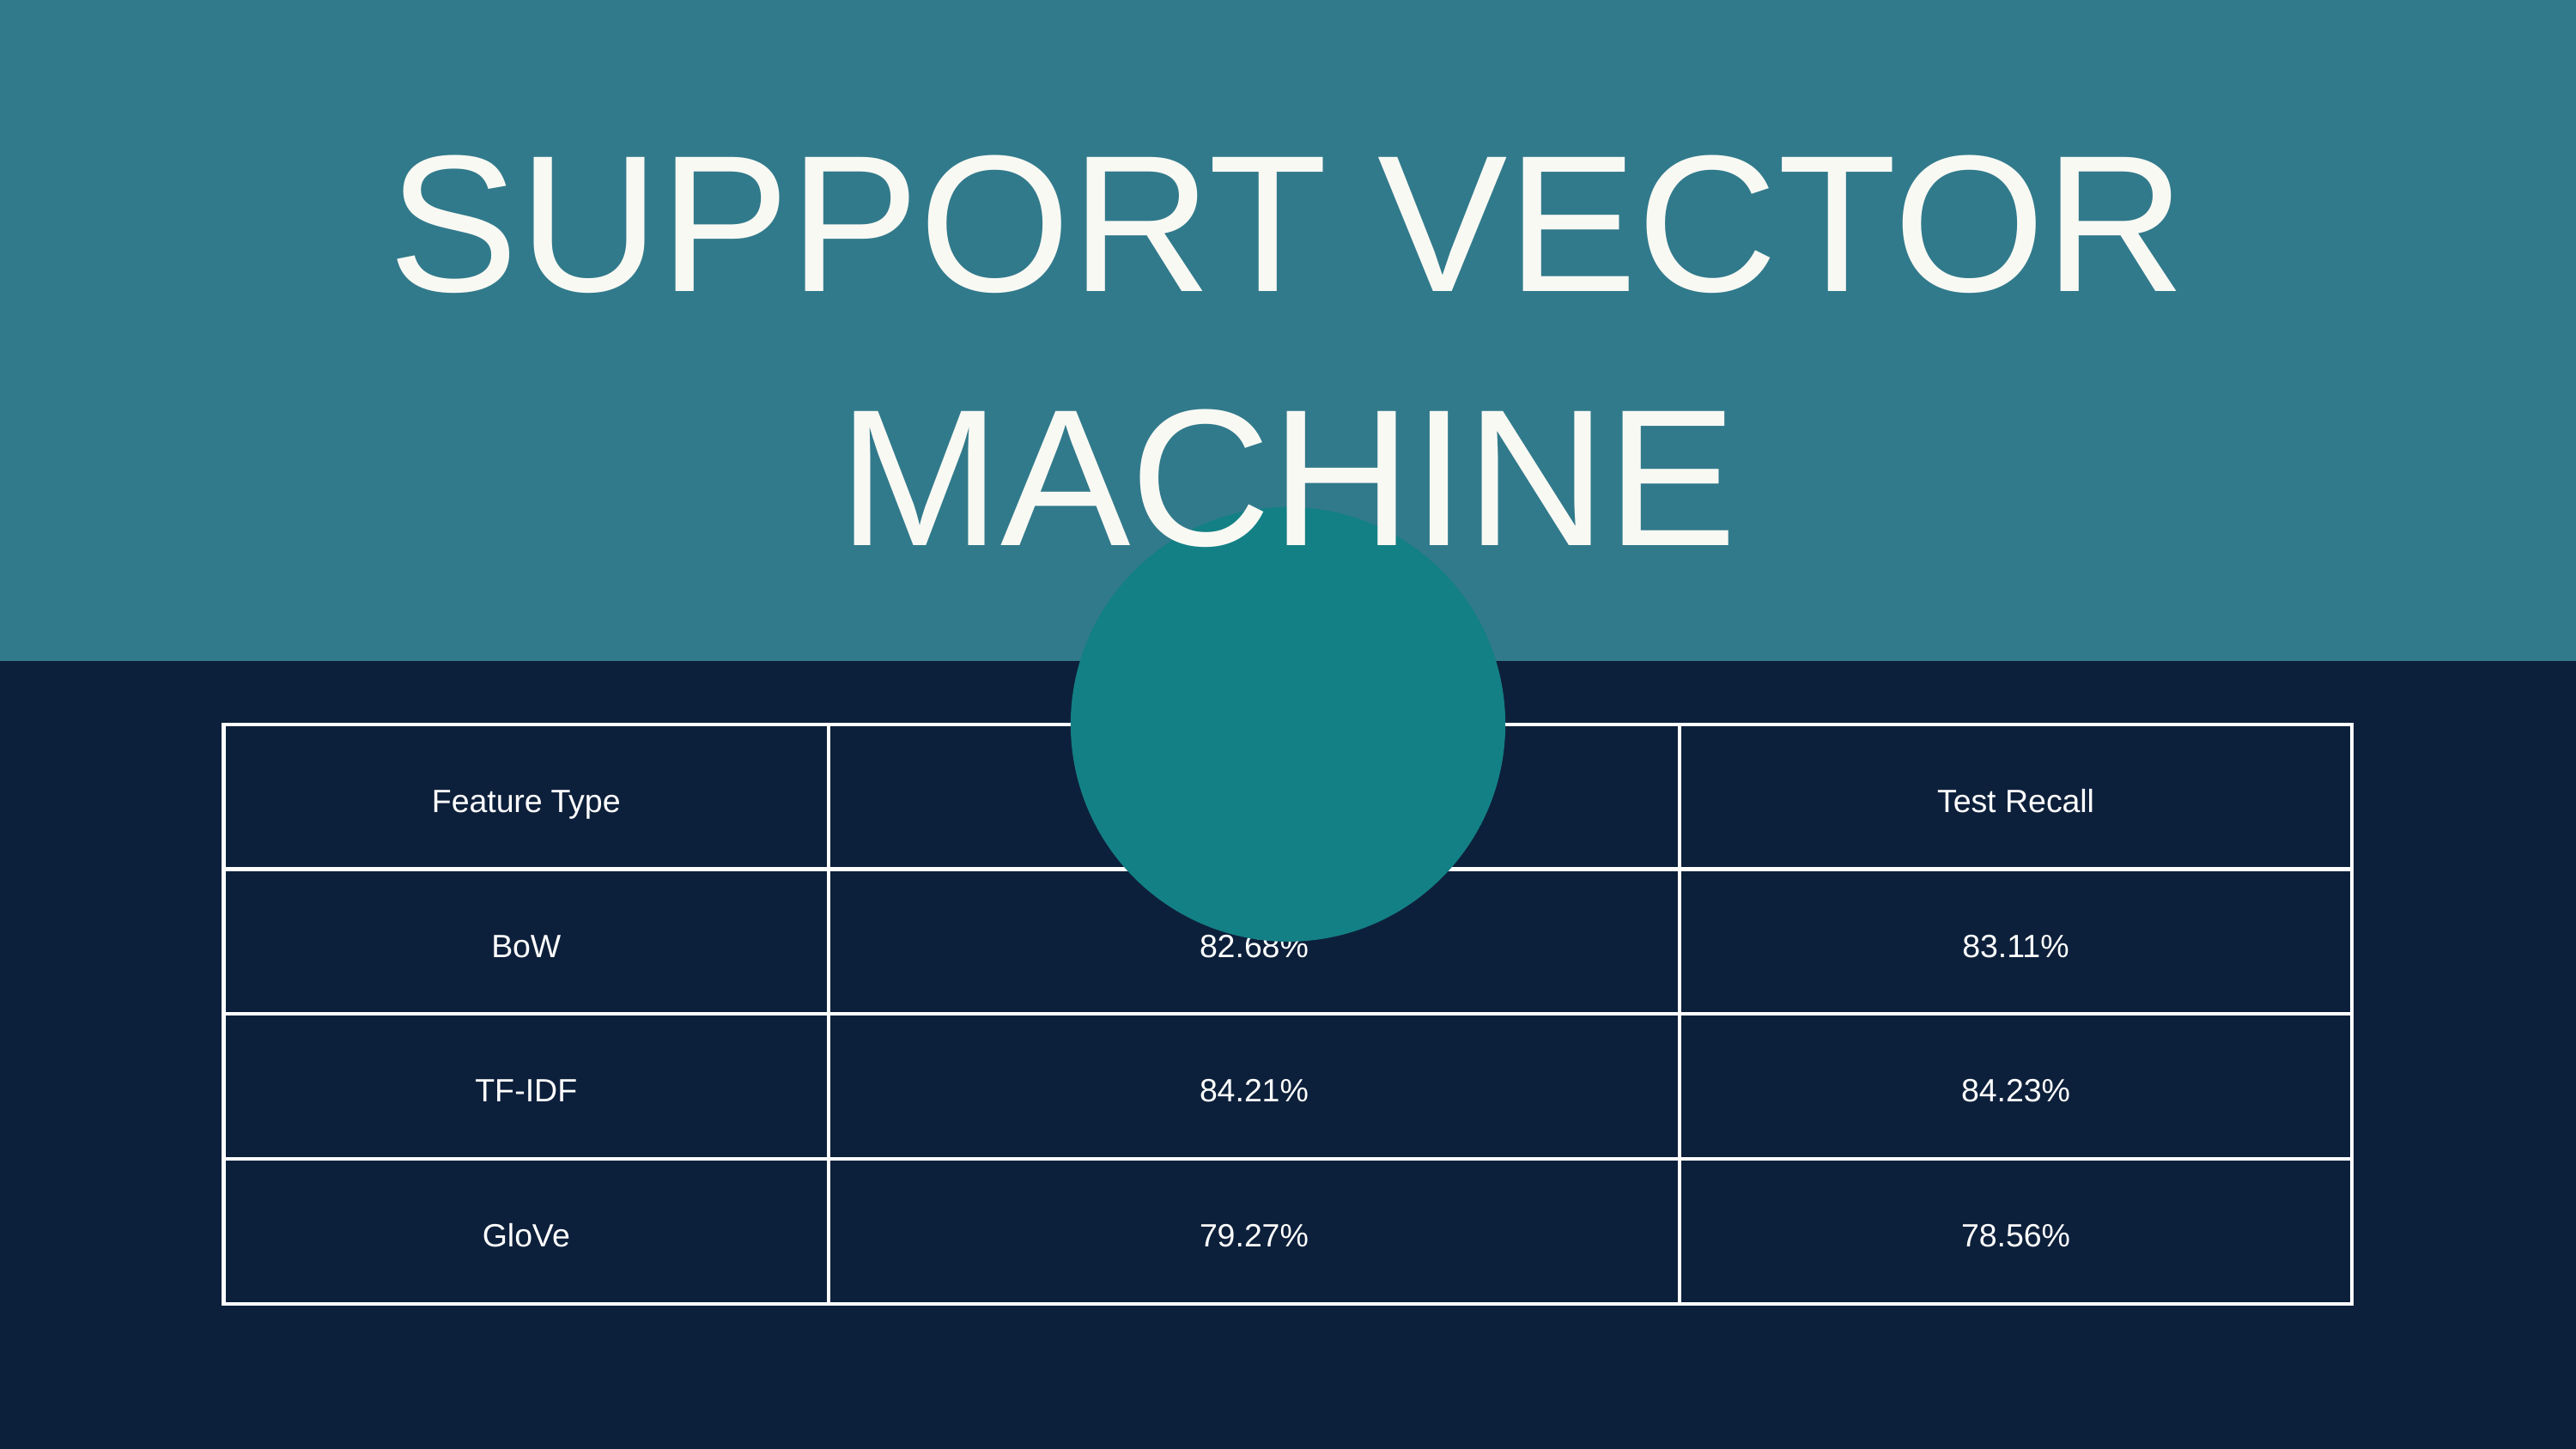

SUPPORT VECTOR MACHINE

| Feature Type | Cross-Validation Recall | Test Recall |
| --- | --- | --- |
| BoW | 82.68% | 83.11% |
| TF-IDF | 84.21% | 84.23% |
| GloVe | 79.27% | 78.56% |